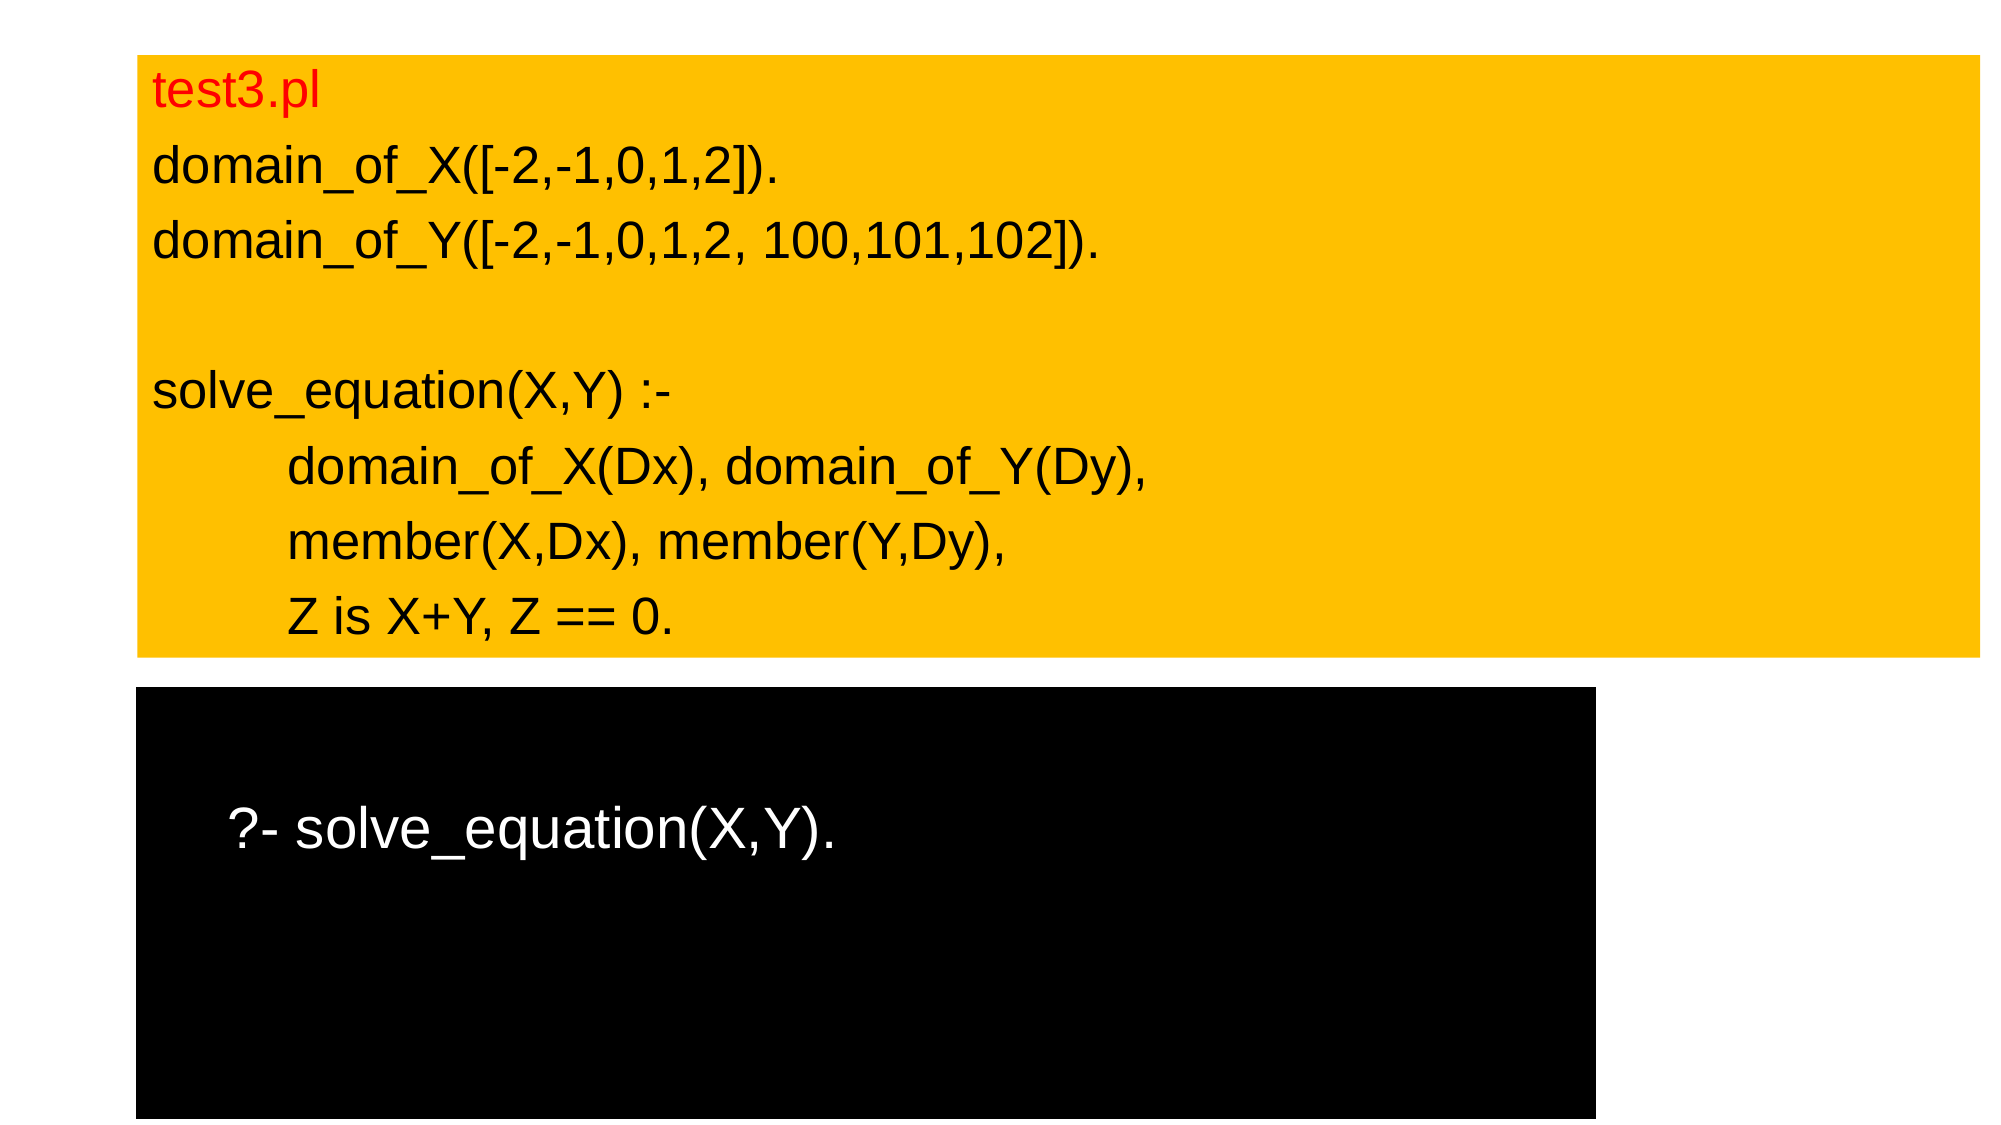

test3.pl
domain_of_X([-2,-1,0,1,2]).
domain_of_Y([-2,-1,0,1,2, 100,101,102]).

solve_equation(X,Y) :-
	domain_of_X(Dx), domain_of_Y(Dy),
	member(X,Dx), member(Y,Dy),
	Z is X+Y, Z == 0.

?- solve_equation(X,Y).